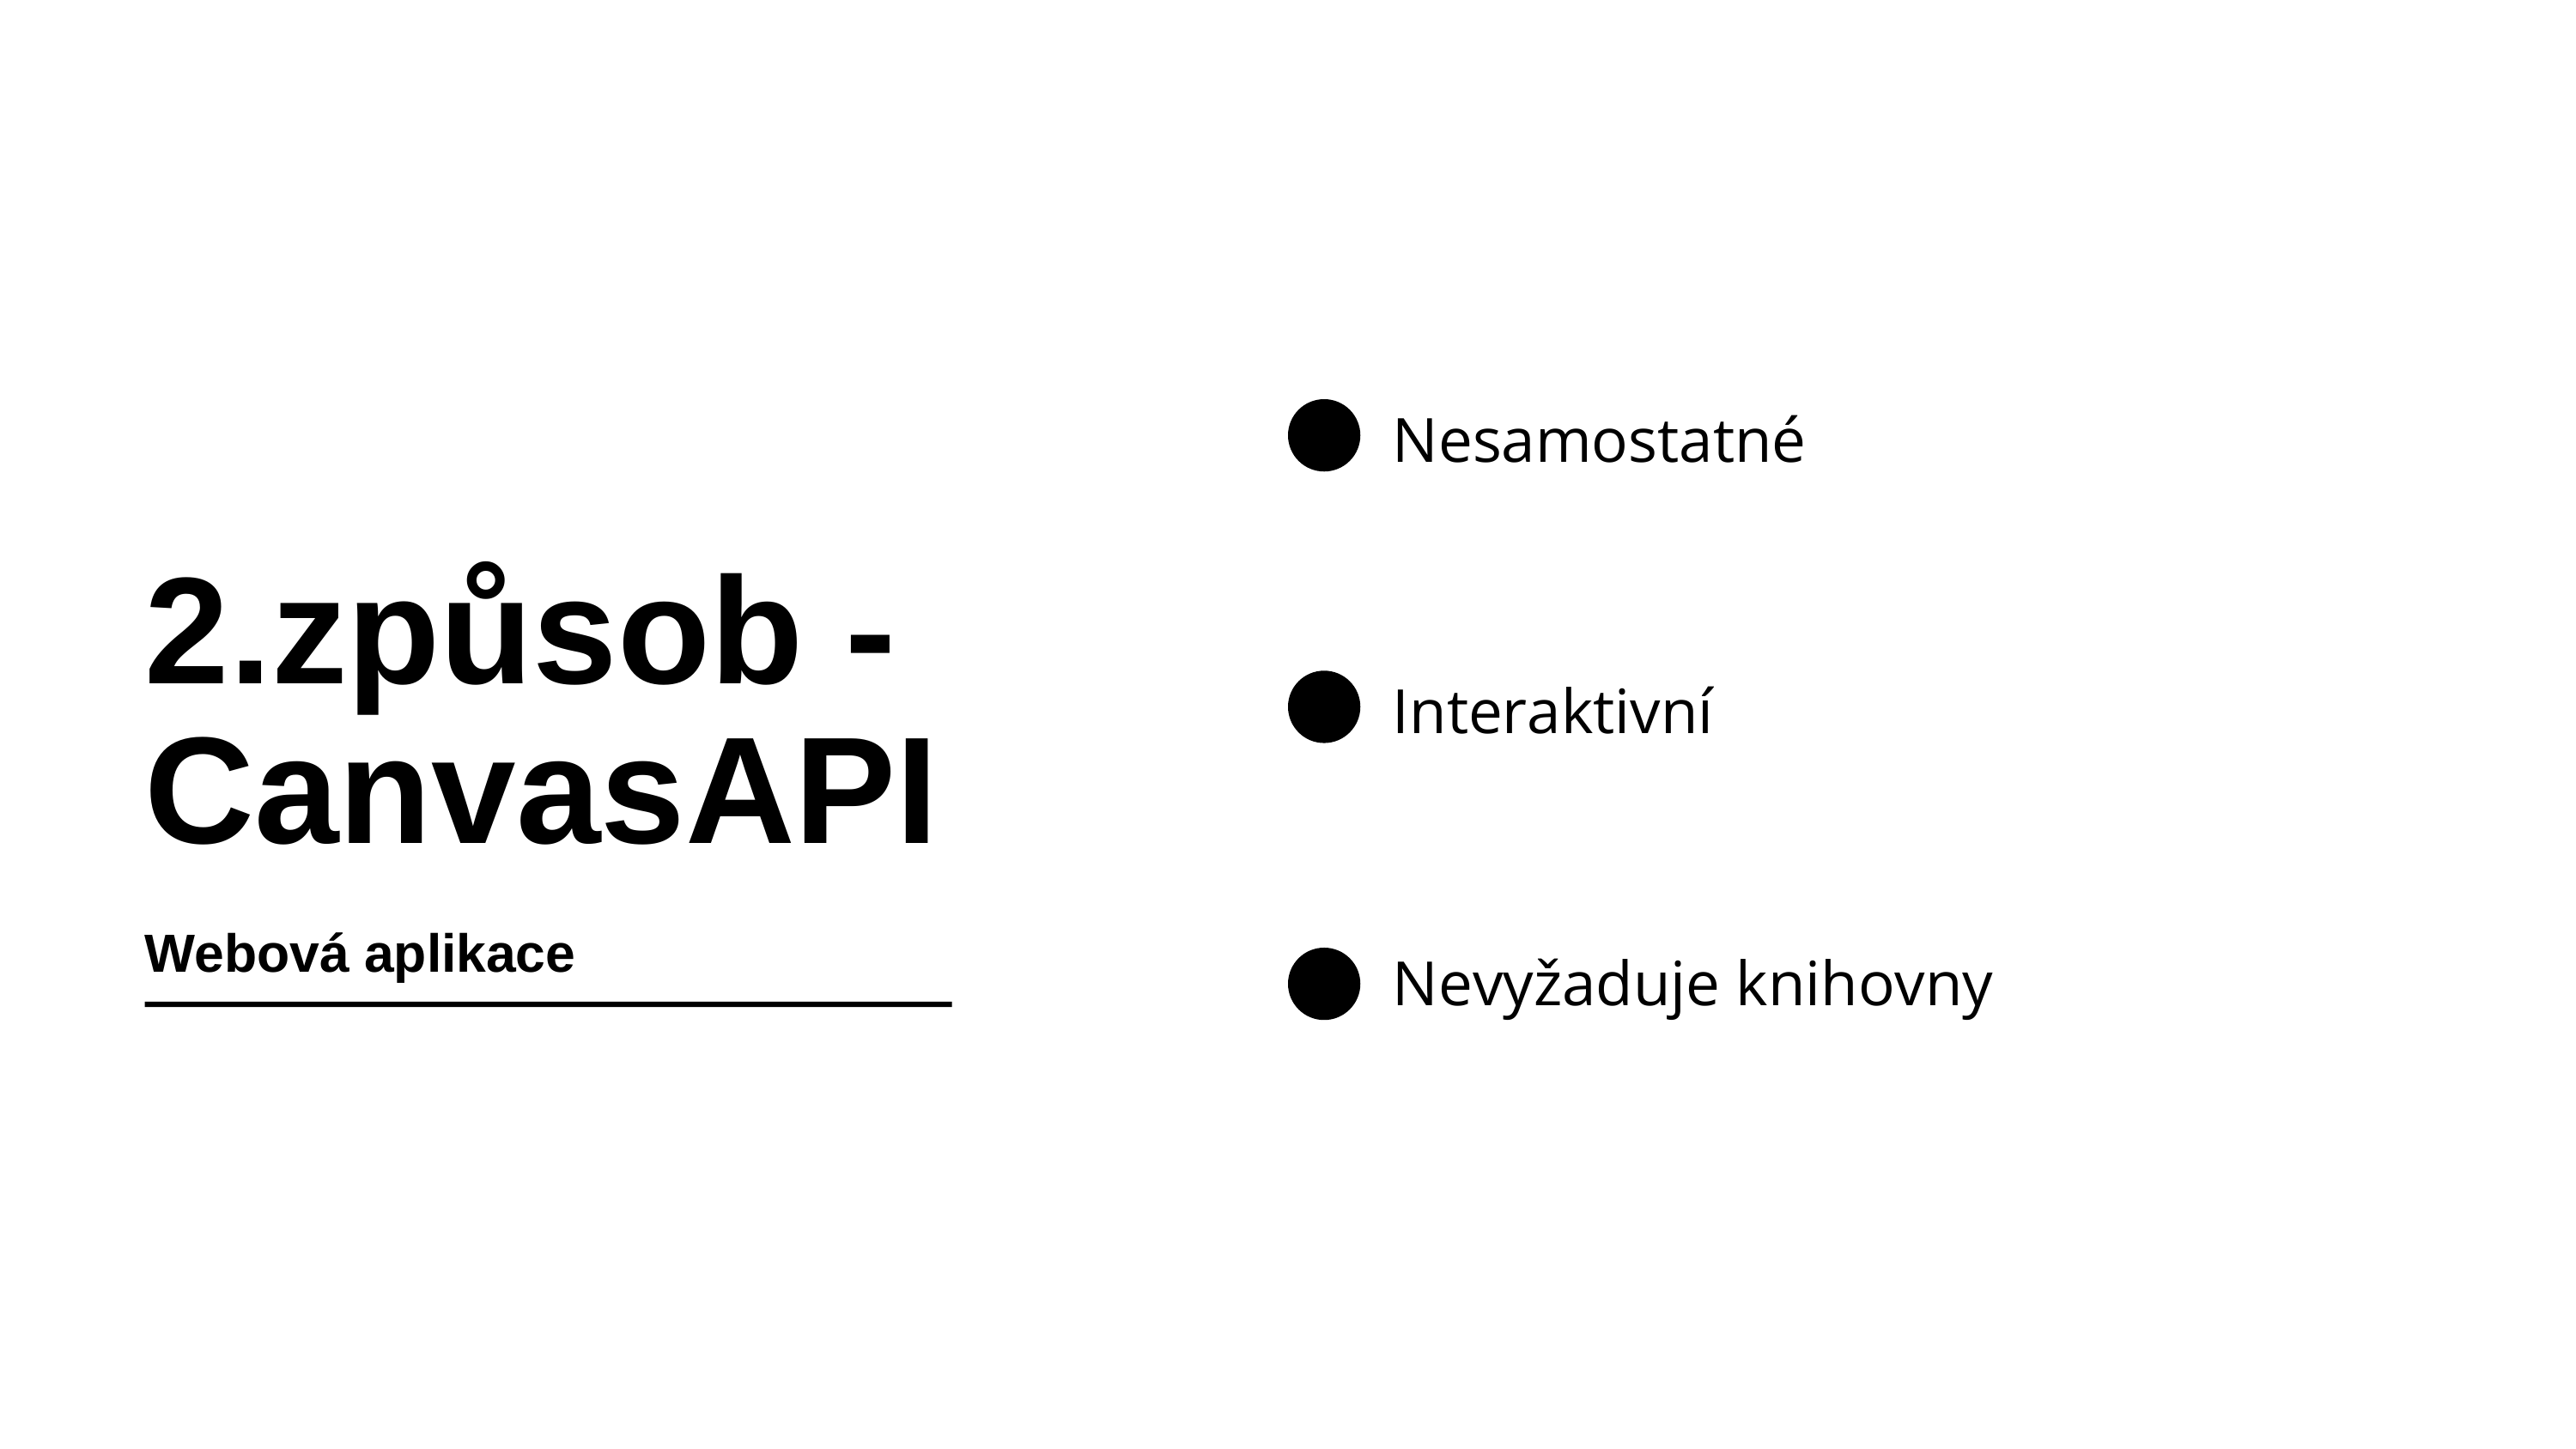

Nesamostatné

2.způsob - CanvasAPI
Interaktivní

Webová aplikace
Nevyžaduje knihovny